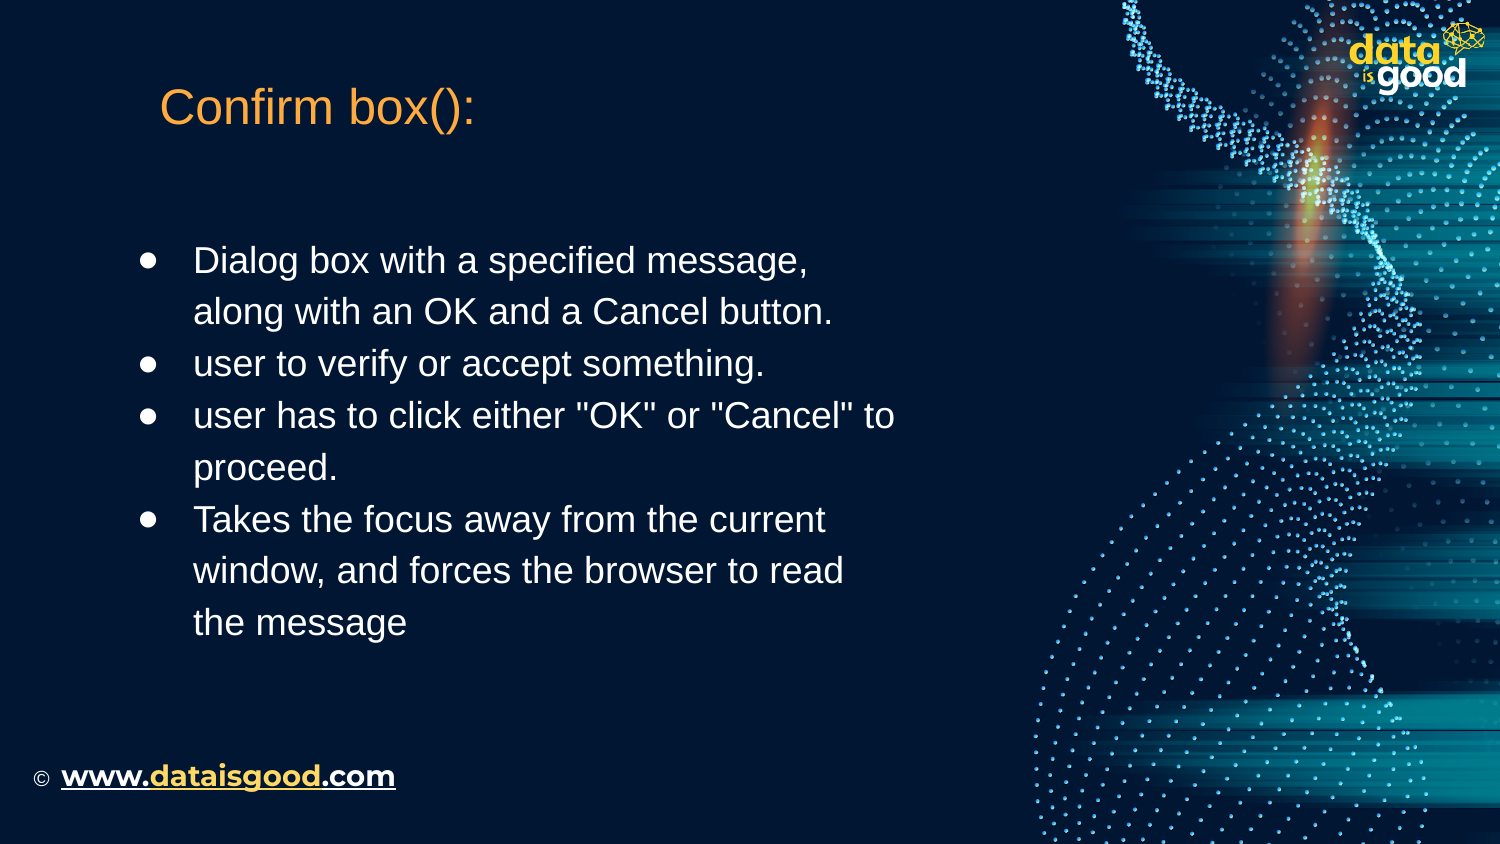

# Confirm box():
Dialog box with a specified message, along with an OK and a Cancel button.
user to verify or accept something.
user has to click either "OK" or "Cancel" to proceed.
Takes the focus away from the current window, and forces the browser to read the message